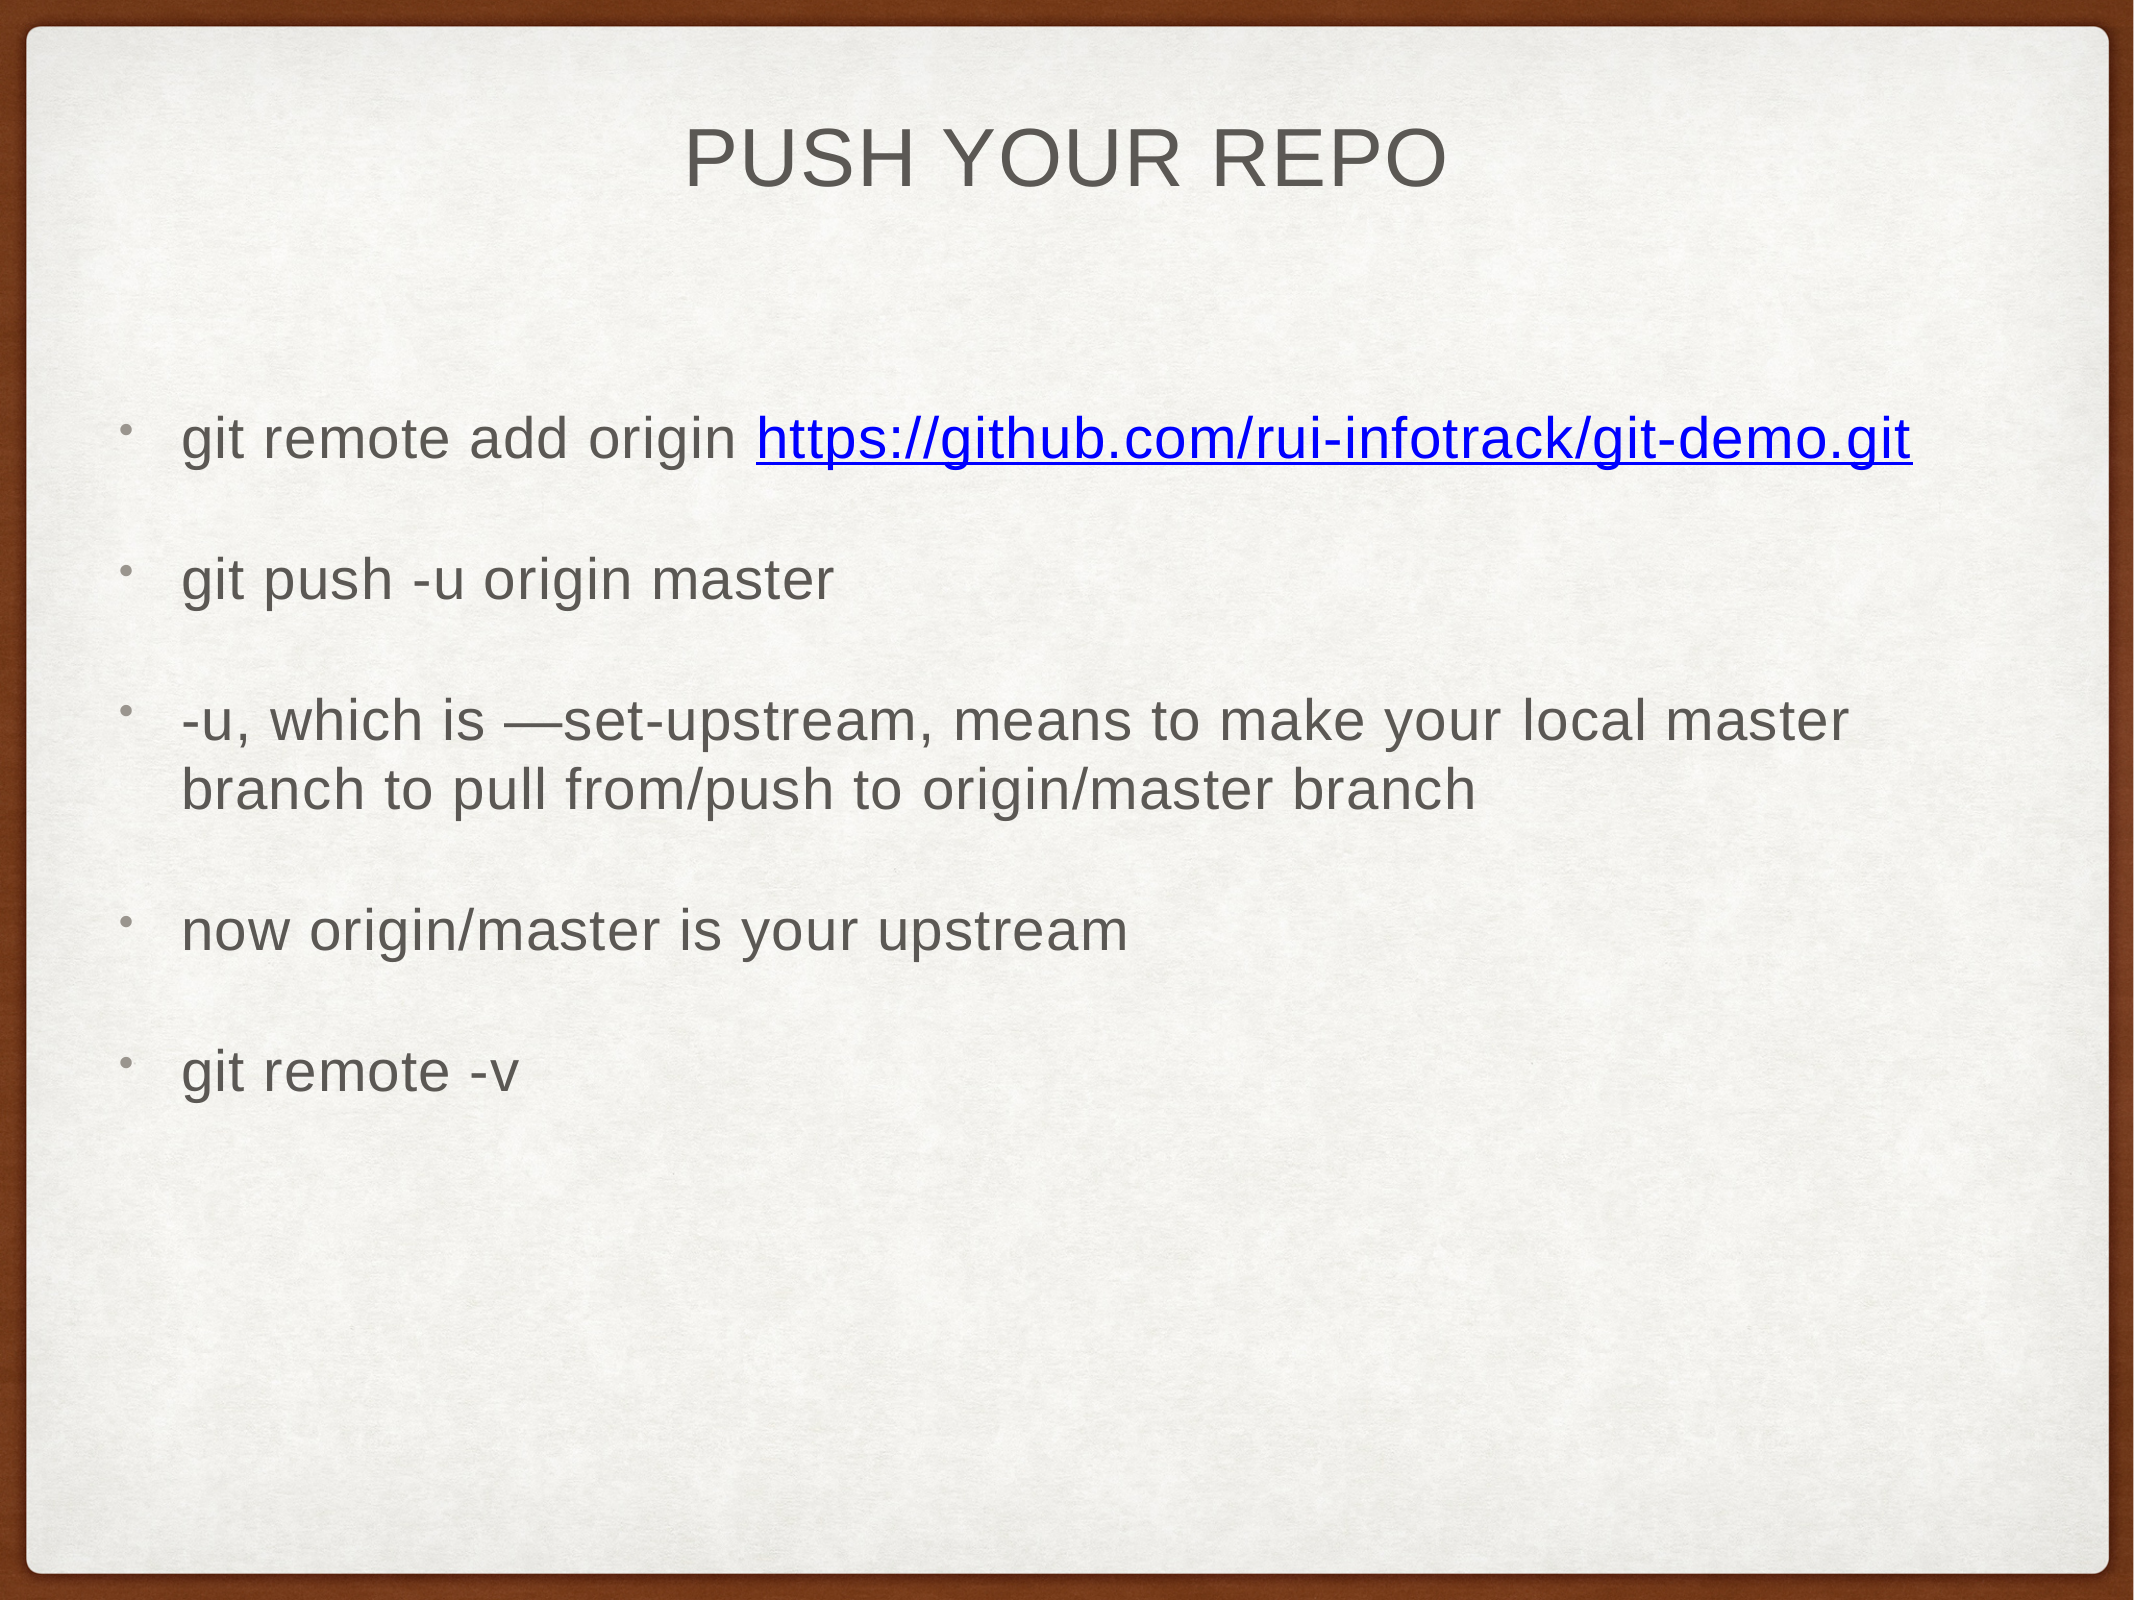

# Push Your Repo
git remote add origin https://github.com/rui-infotrack/git-demo.git
git push -u origin master
-u, which is —set-upstream, means to make your local master branch to pull from/push to origin/master branch
now origin/master is your upstream
git remote -v